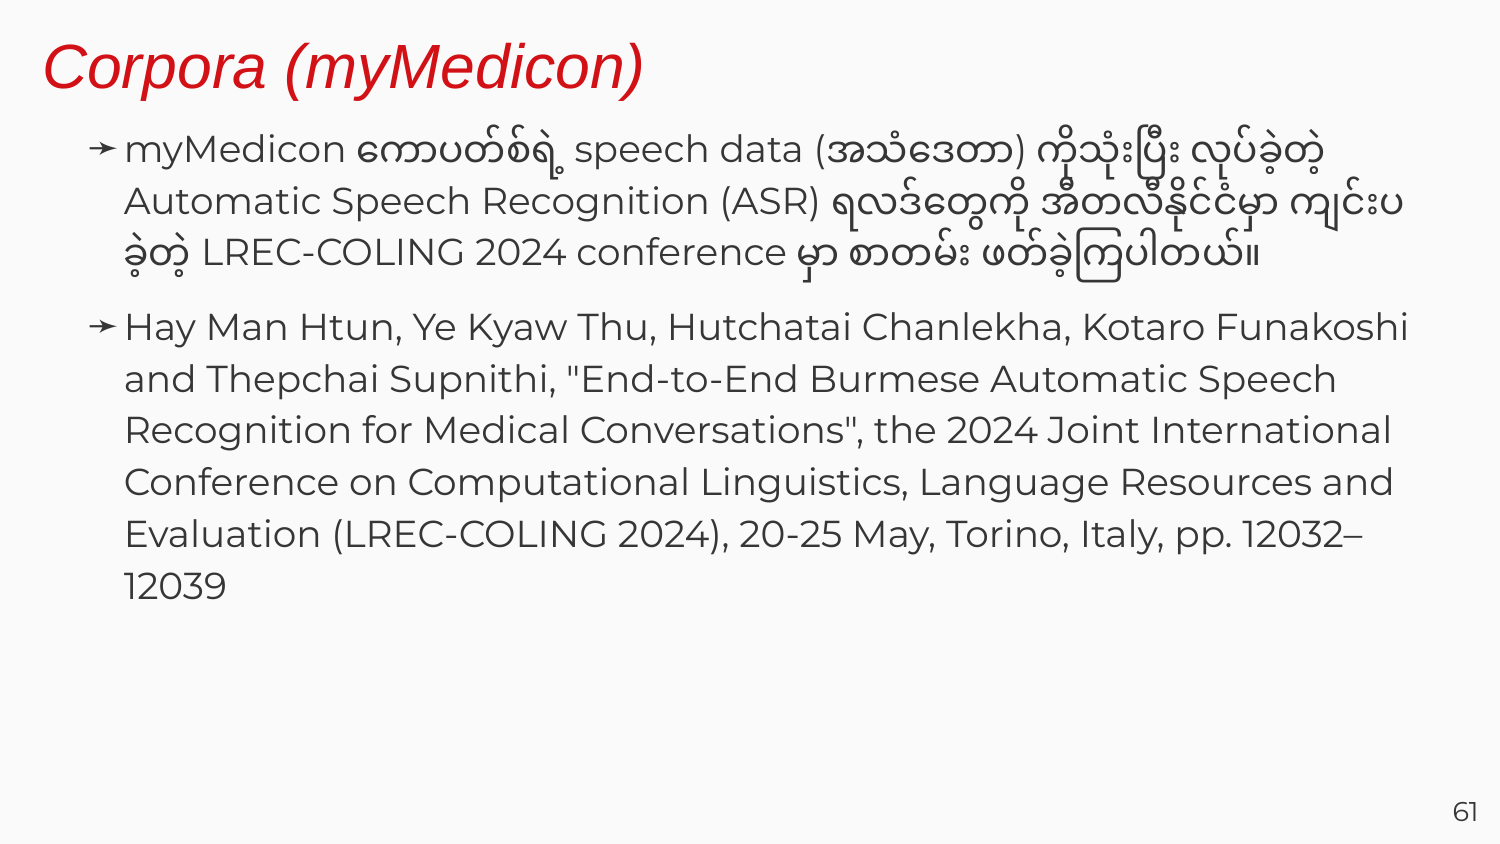

# Corpora (myMedicon)
myMedicon ကောပတ်စ်ရဲ့ speech data (အသံဒေတာ) ကိုသုံးပြီး လုပ်ခဲ့တဲ့ Automatic Speech Recognition (ASR) ရလဒ်တွေကို အီတလီနိုင်ငံမှာ ကျင်းပခဲ့တဲ့ LREC-COLING 2024 conference မှာ စာတမ်း ဖတ်ခဲ့ကြပါတယ်။
Hay Man Htun, Ye Kyaw Thu, Hutchatai Chanlekha, Kotaro Funakoshi and Thepchai Supnithi, "End-to-End Burmese Automatic Speech Recognition for Medical Conversations", the 2024 Joint International Conference on Computational Linguistics, Language Resources and Evaluation (LREC-COLING 2024), 20-25 May, Torino, Italy, pp. 12032–12039
61